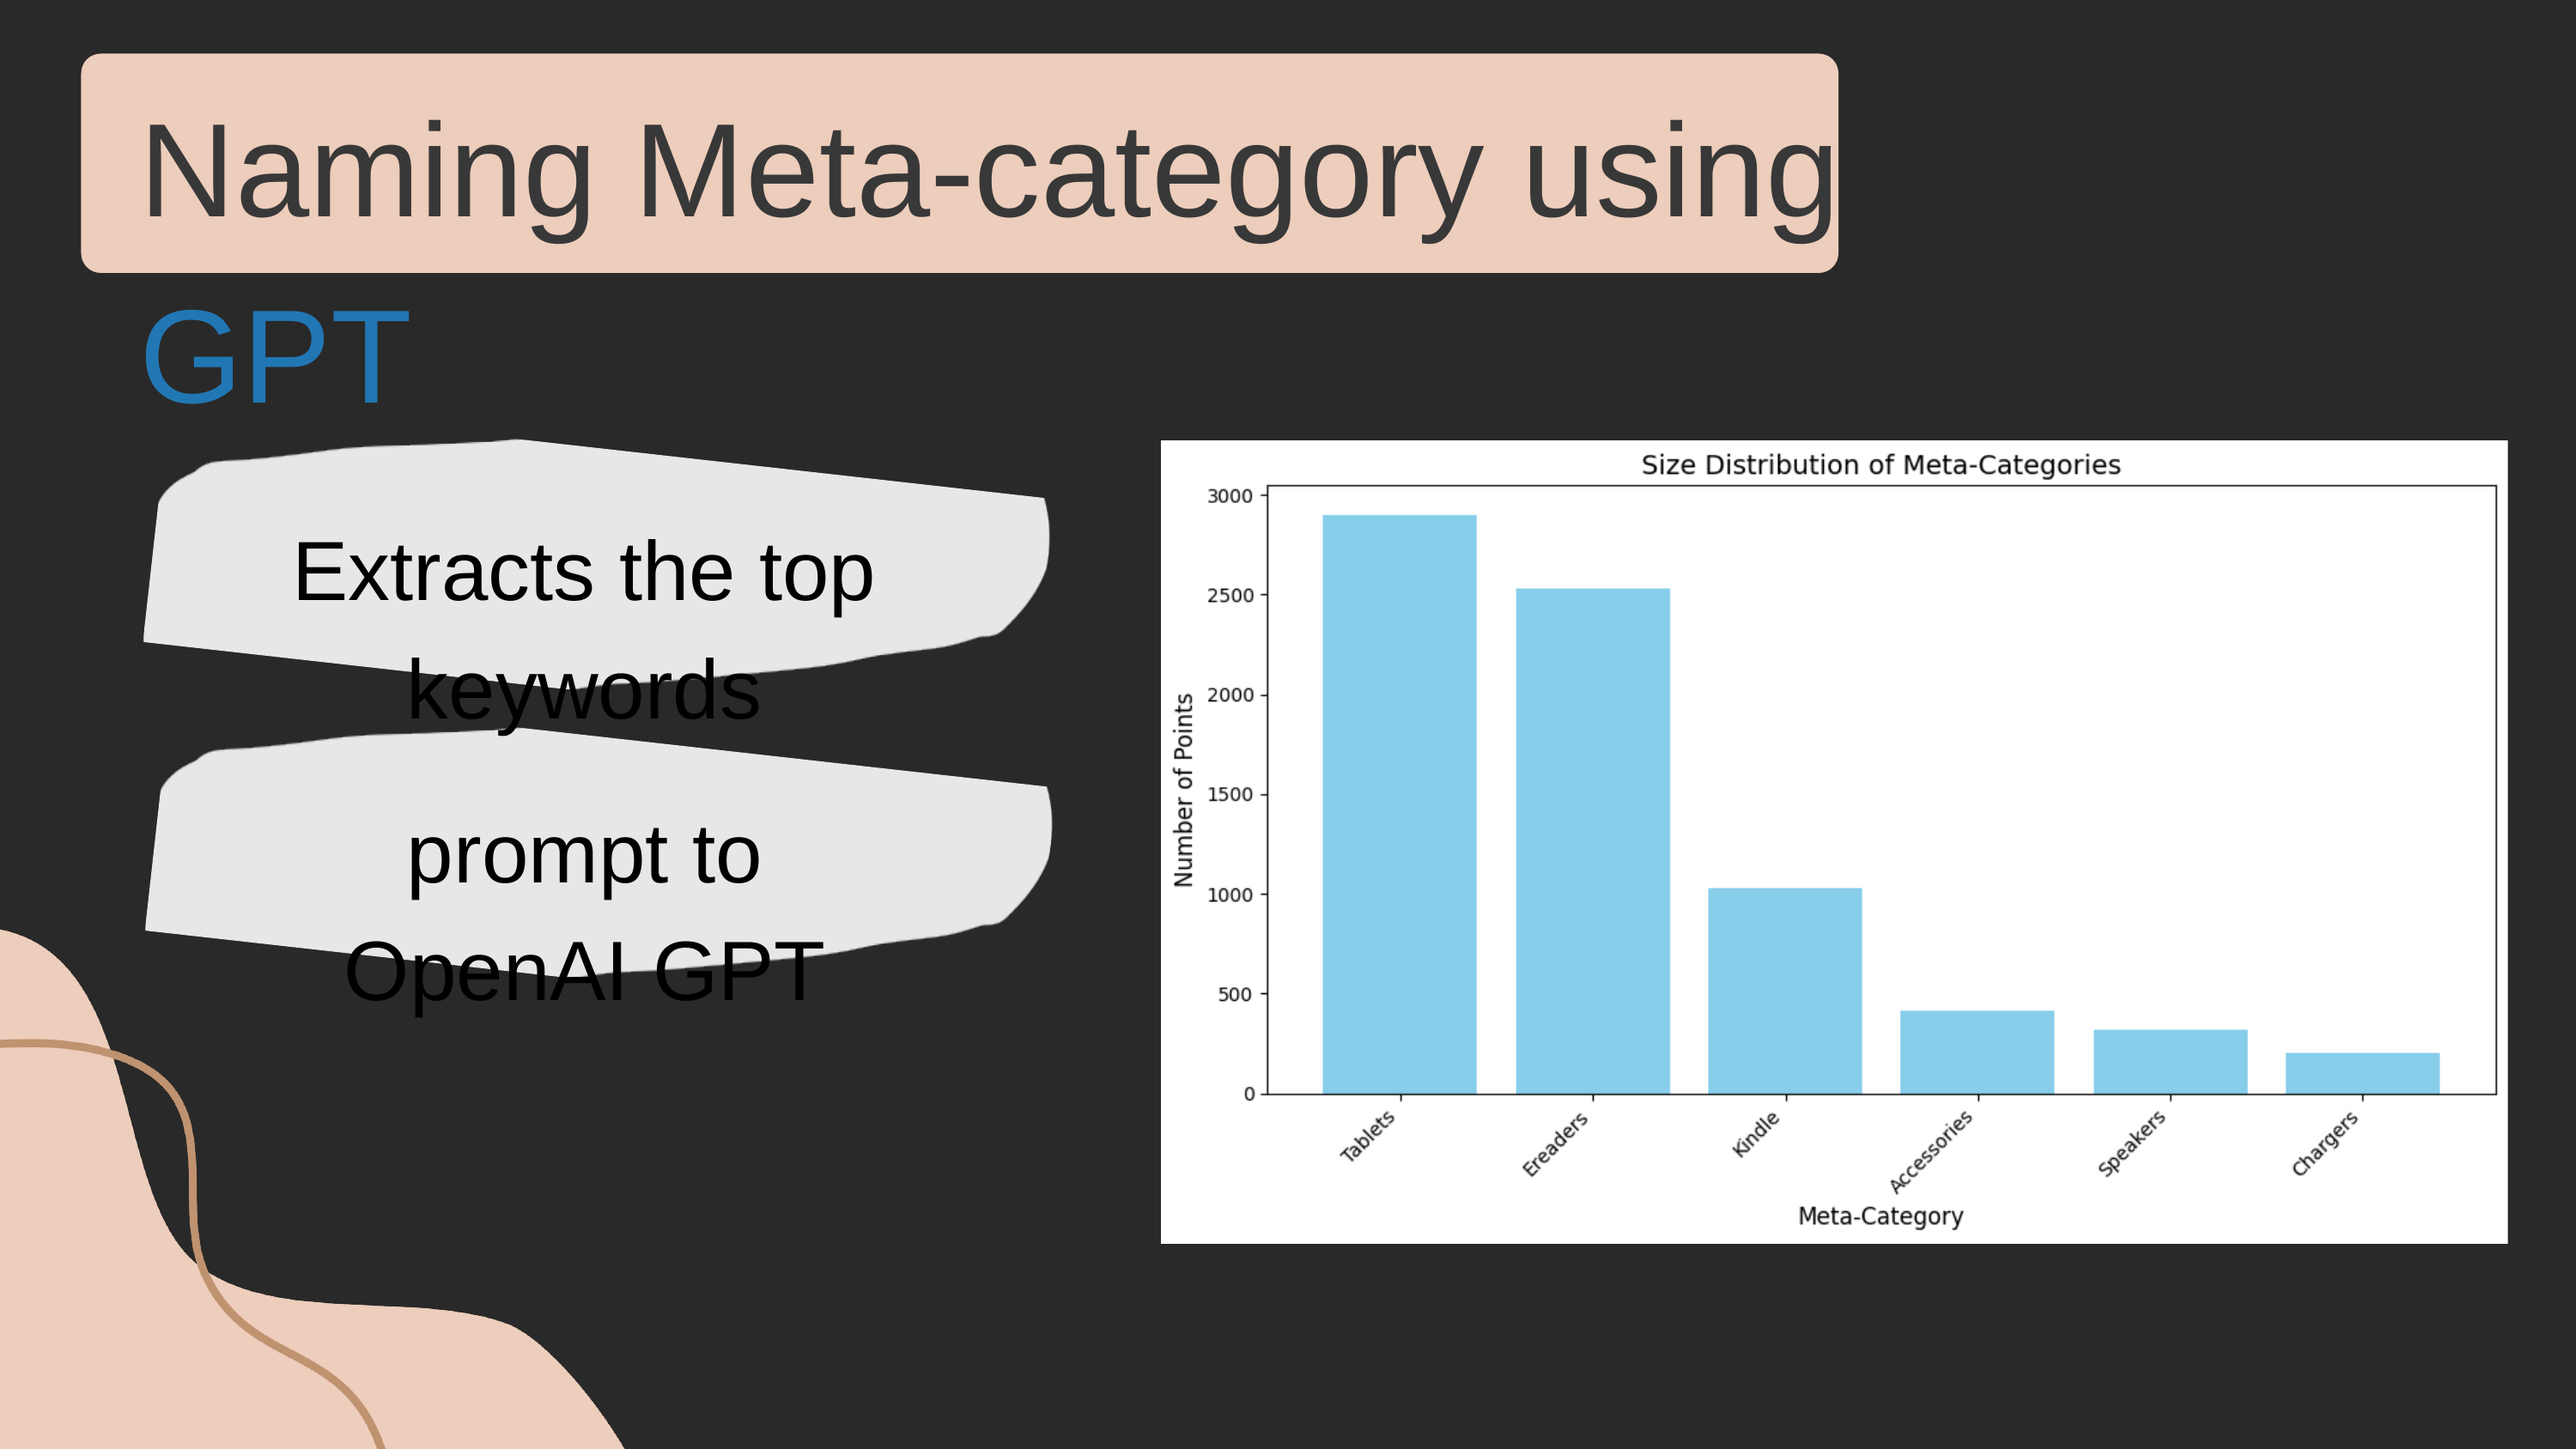

Naming Meta-category using GPT

Extracts the top keywords

prompt to OpenAI GPT